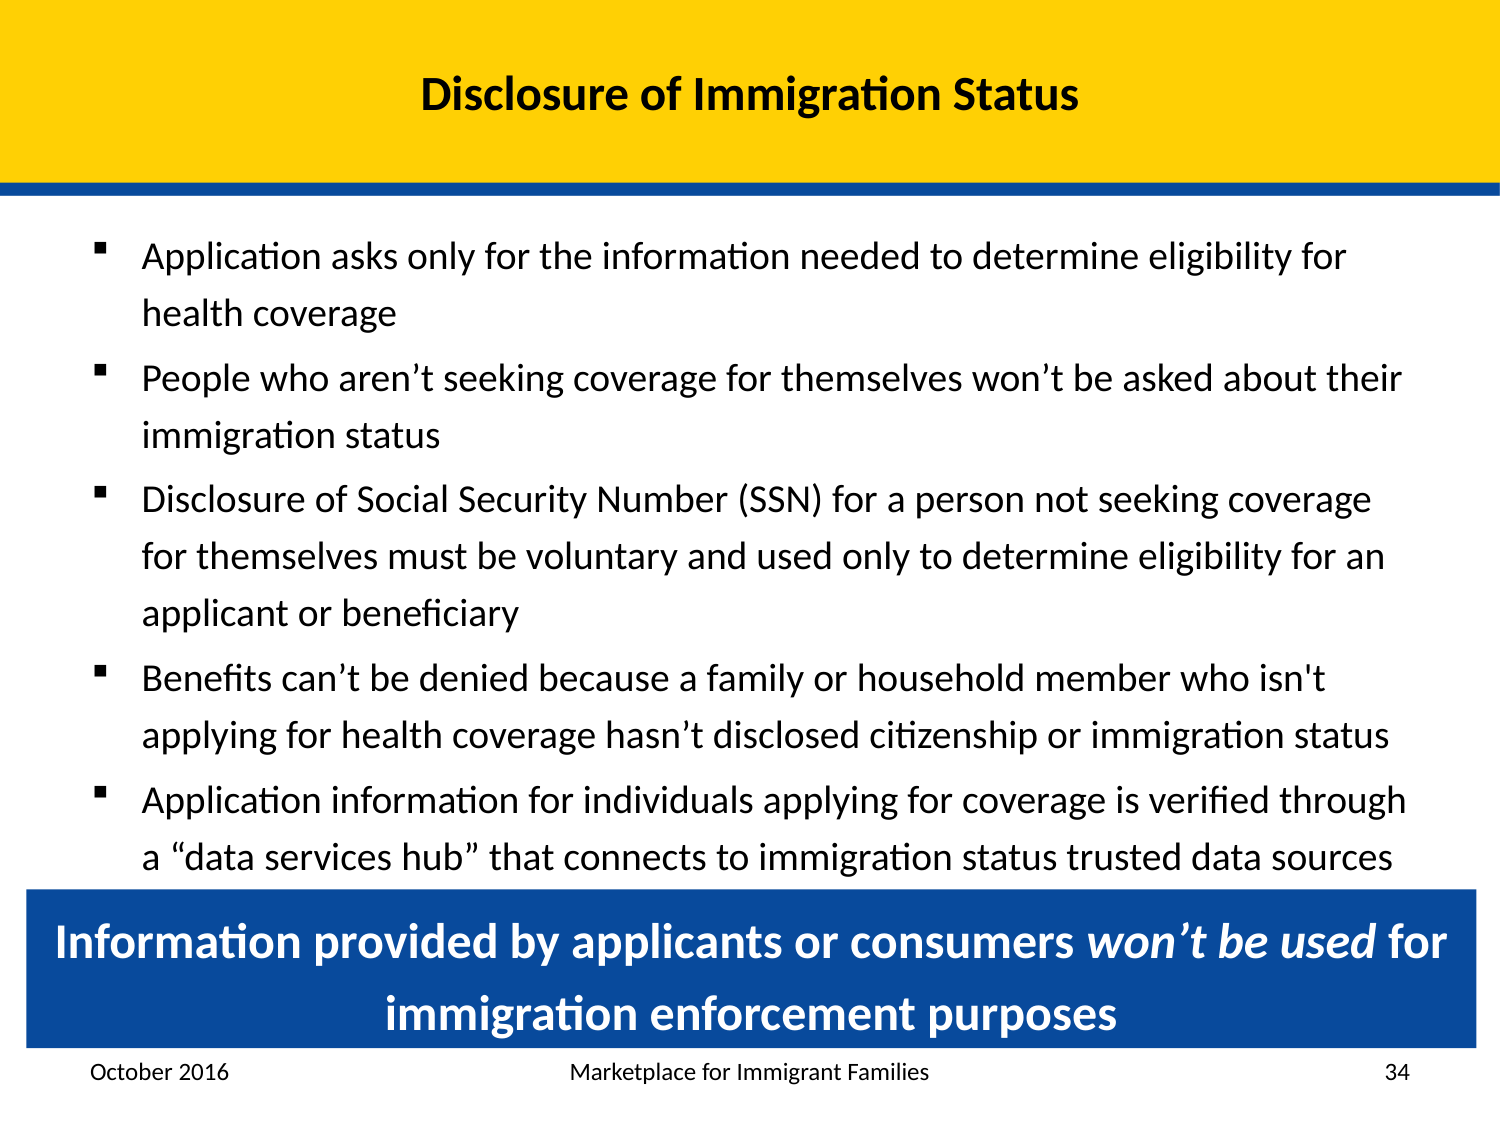

# Disclosure of Immigration Status
Application asks only for the information needed to determine eligibility for health coverage
People who aren’t seeking coverage for themselves won’t be asked about their immigration status
Disclosure of Social Security Number (SSN) for a person not seeking coverage for themselves must be voluntary and used only to determine eligibility for an applicant or beneficiary
Benefits can’t be denied because a family or household member who isn't applying for health coverage hasn’t disclosed citizenship or immigration status
Application information for individuals applying for coverage is verified through a “data services hub” that connects to immigration status trusted data sources

Information provided by applicants or consumers won’t be used for immigration enforcement purposes
October 2016
Marketplace for Immigrant Families
34